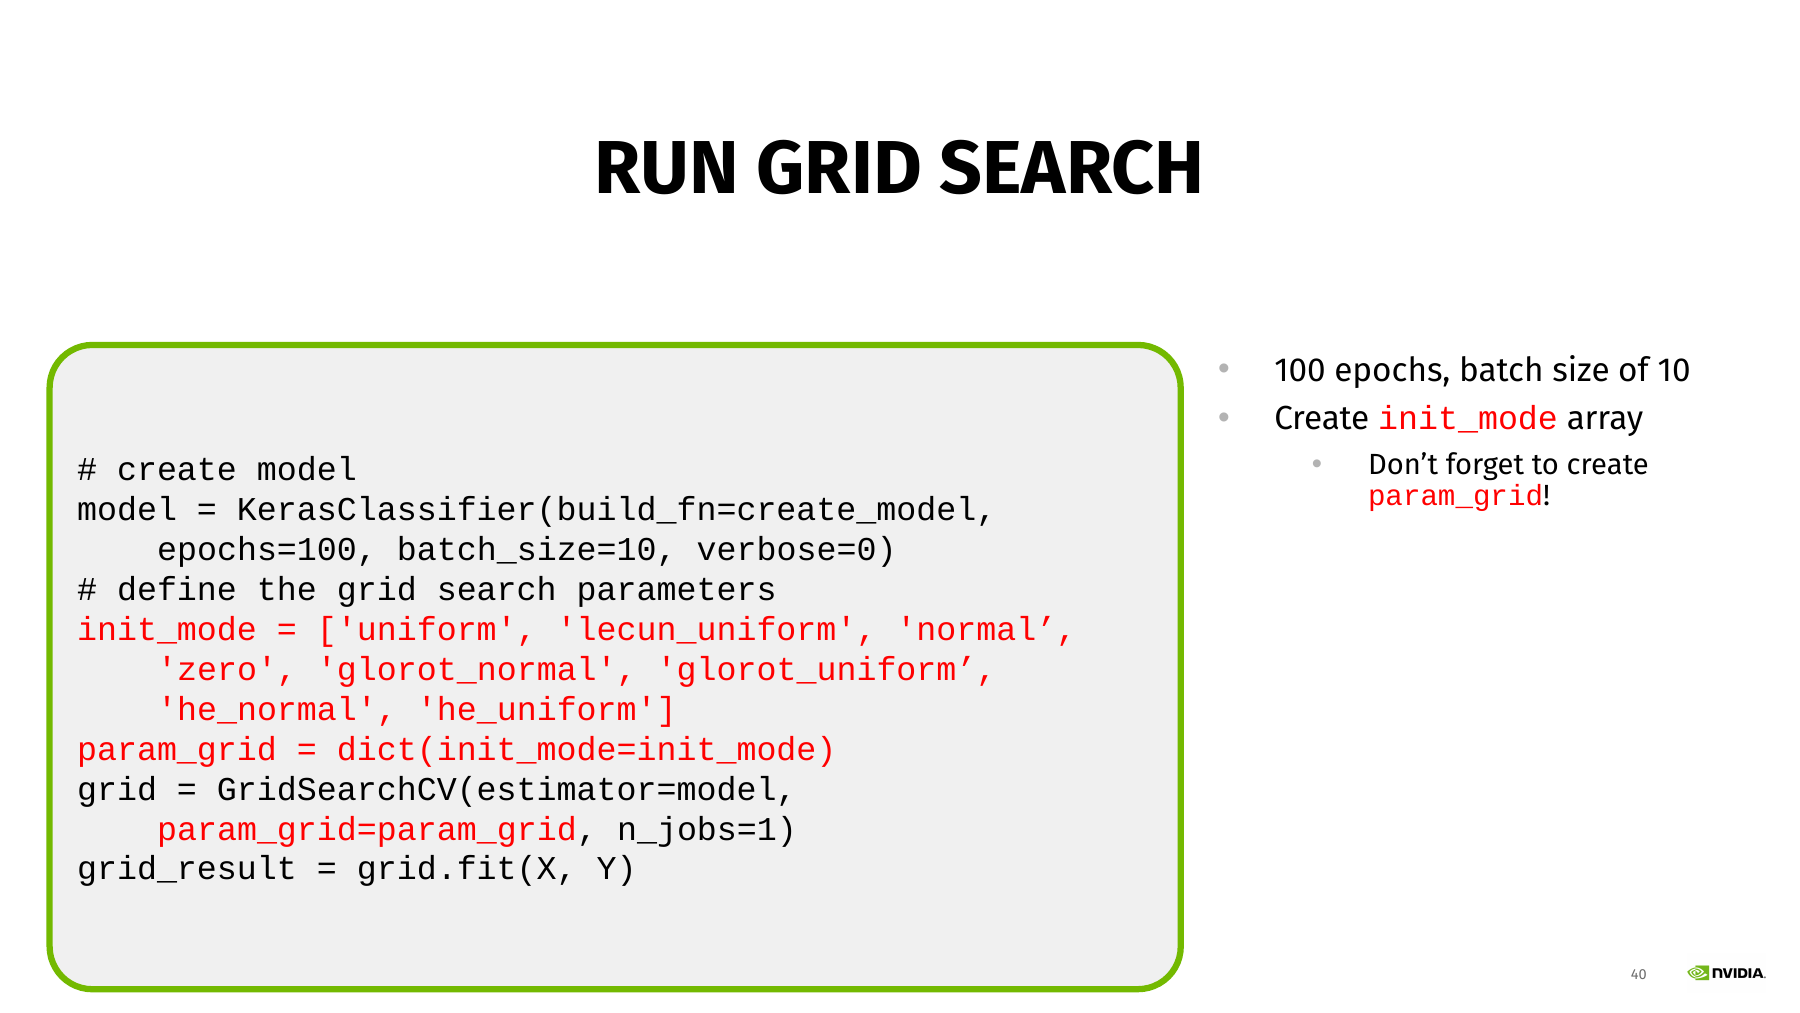

# Run Grid Search
# create model
model = KerasClassifier(build_fn=create_model,
    epochs=100, batch_size=10, verbose=0)
# define the grid search parameters
init_mode = ['uniform', 'lecun_uniform', 'normal’,
    'zero', 'glorot_normal', 'glorot_uniform’,
    'he_normal', 'he_uniform']
param_grid = dict(init_mode=init_mode)
grid = GridSearchCV(estimator=model,
    param_grid=param_grid, n_jobs=1)
grid_result = grid.fit(X, Y)
100 epochs, batch size of 10
Create init_mode array
Don’t forget to create param_grid!